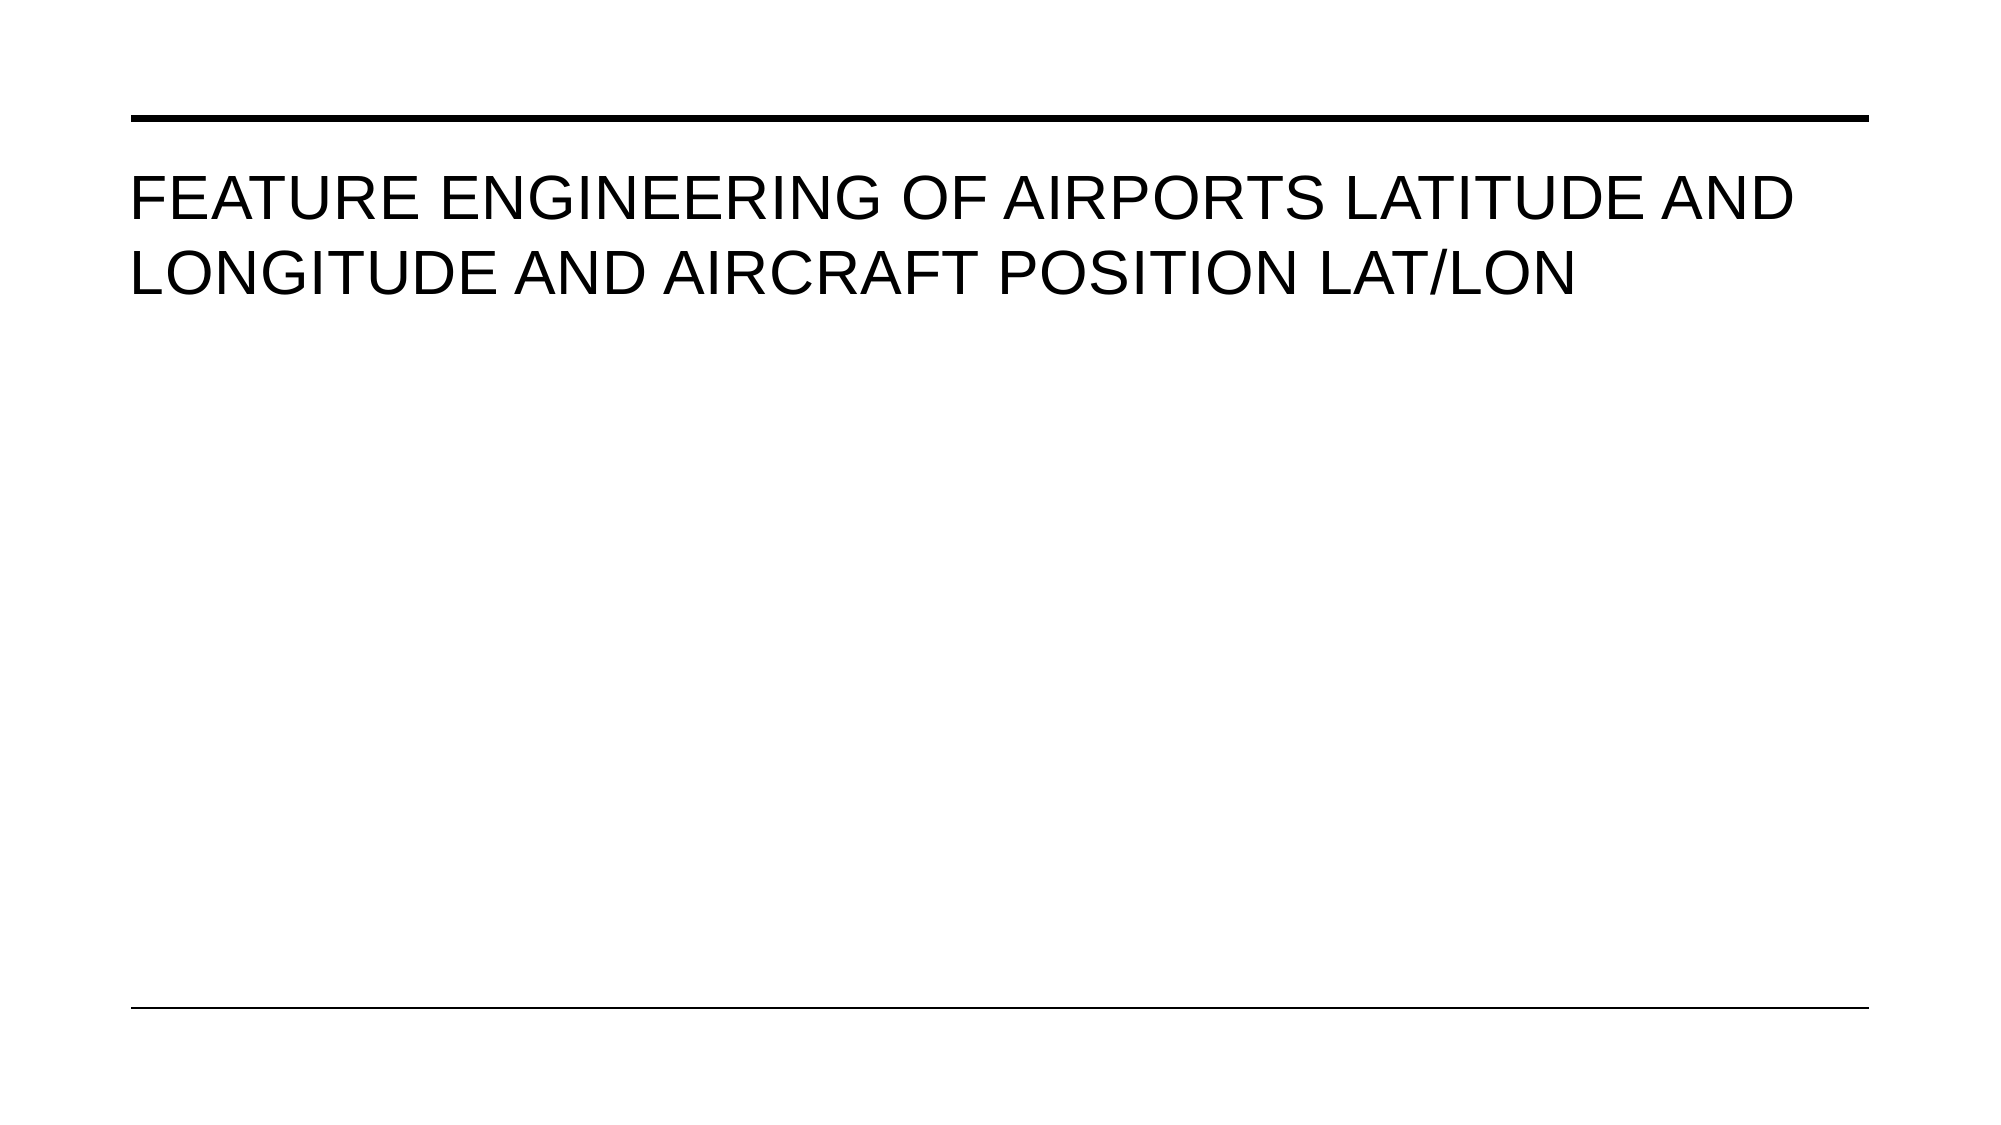

# Feature engineering of airports latitude and longitude and aircraft position lat/lon